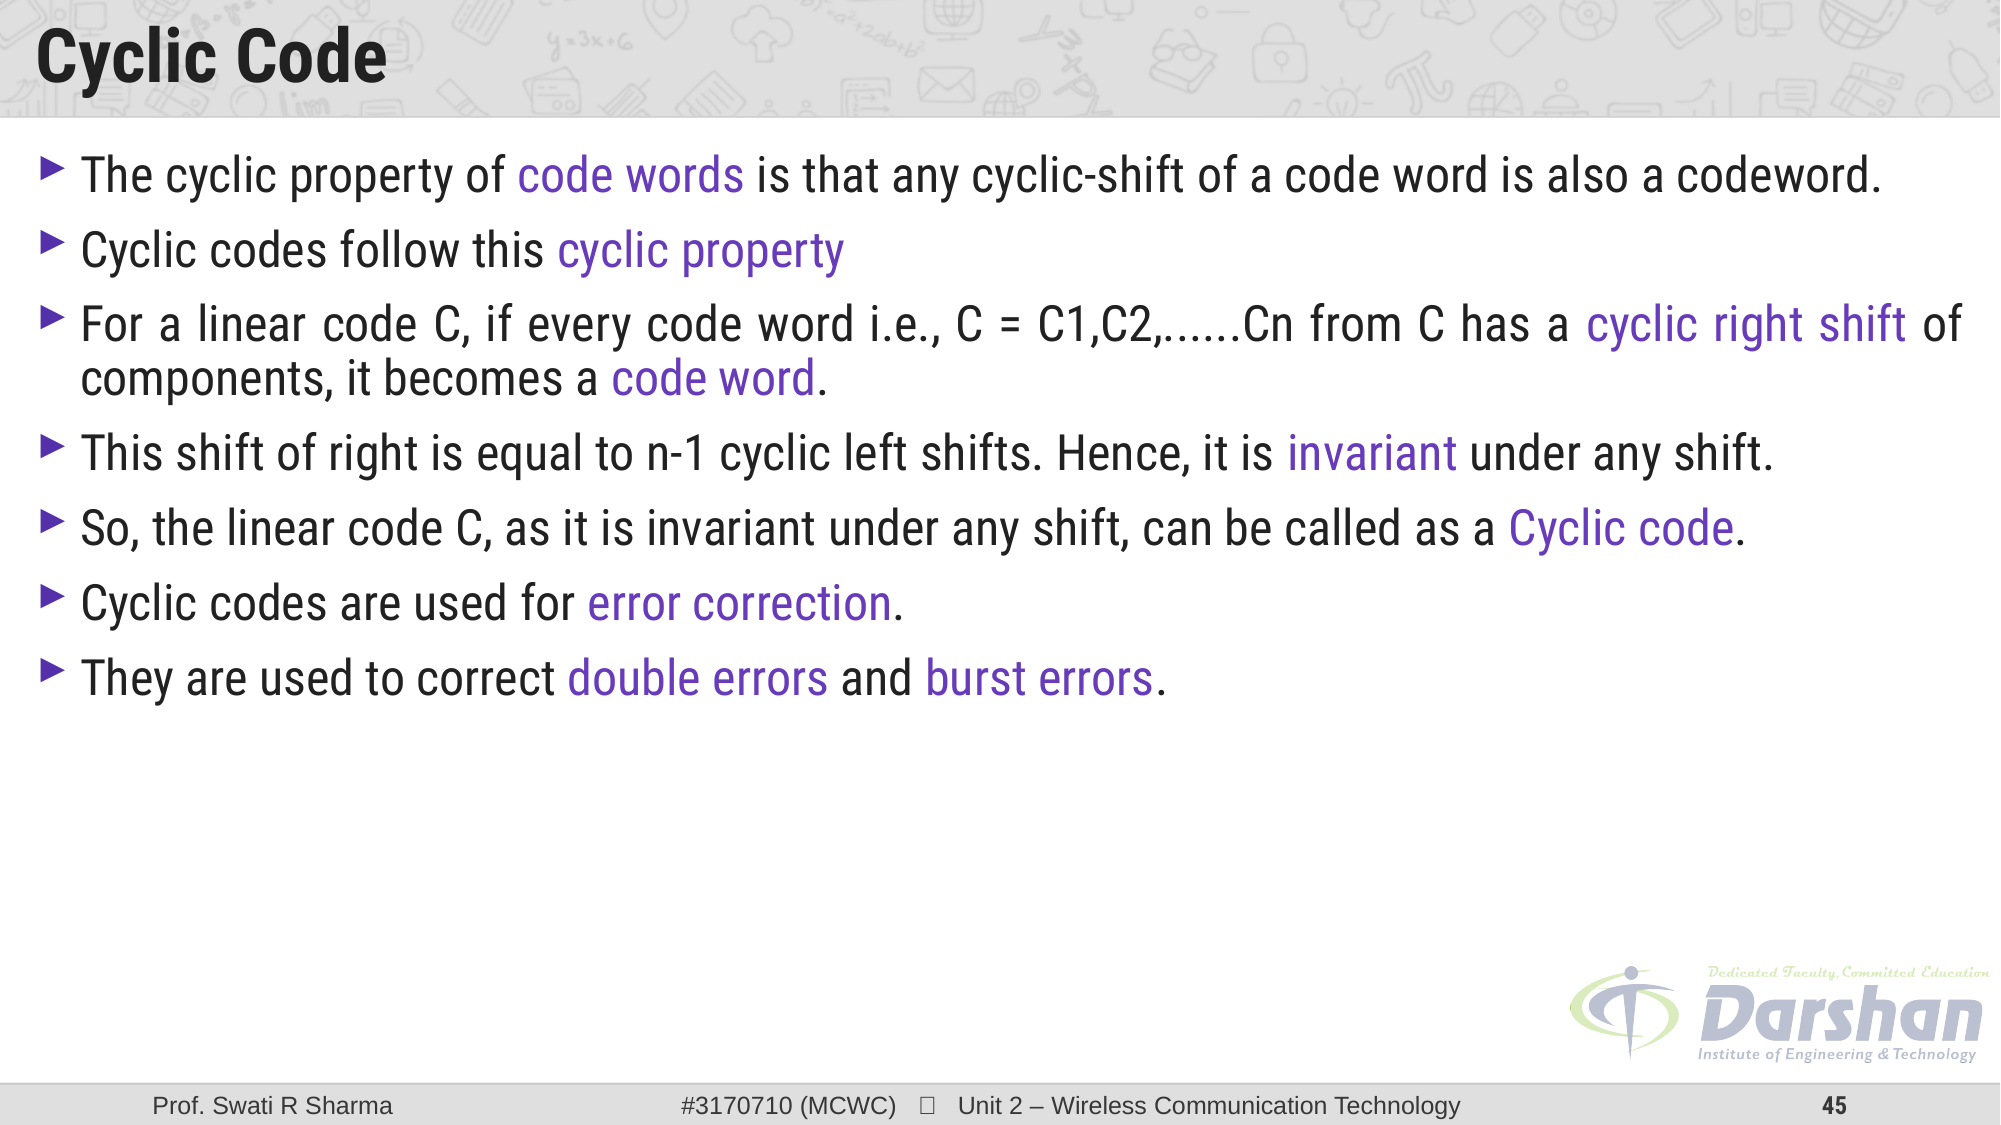

# Cyclic Code
The cyclic property of code words is that any cyclic-shift of a code word is also a codeword.
Cyclic codes follow this cyclic property
For a linear code C, if every code word i.e., C = C1,C2,......Cn from C has a cyclic right shift of components, it becomes a code word.
This shift of right is equal to n-1 cyclic left shifts. Hence, it is invariant under any shift.
So, the linear code C, as it is invariant under any shift, can be called as a Cyclic code.
Cyclic codes are used for error correction.
They are used to correct double errors and burst errors.